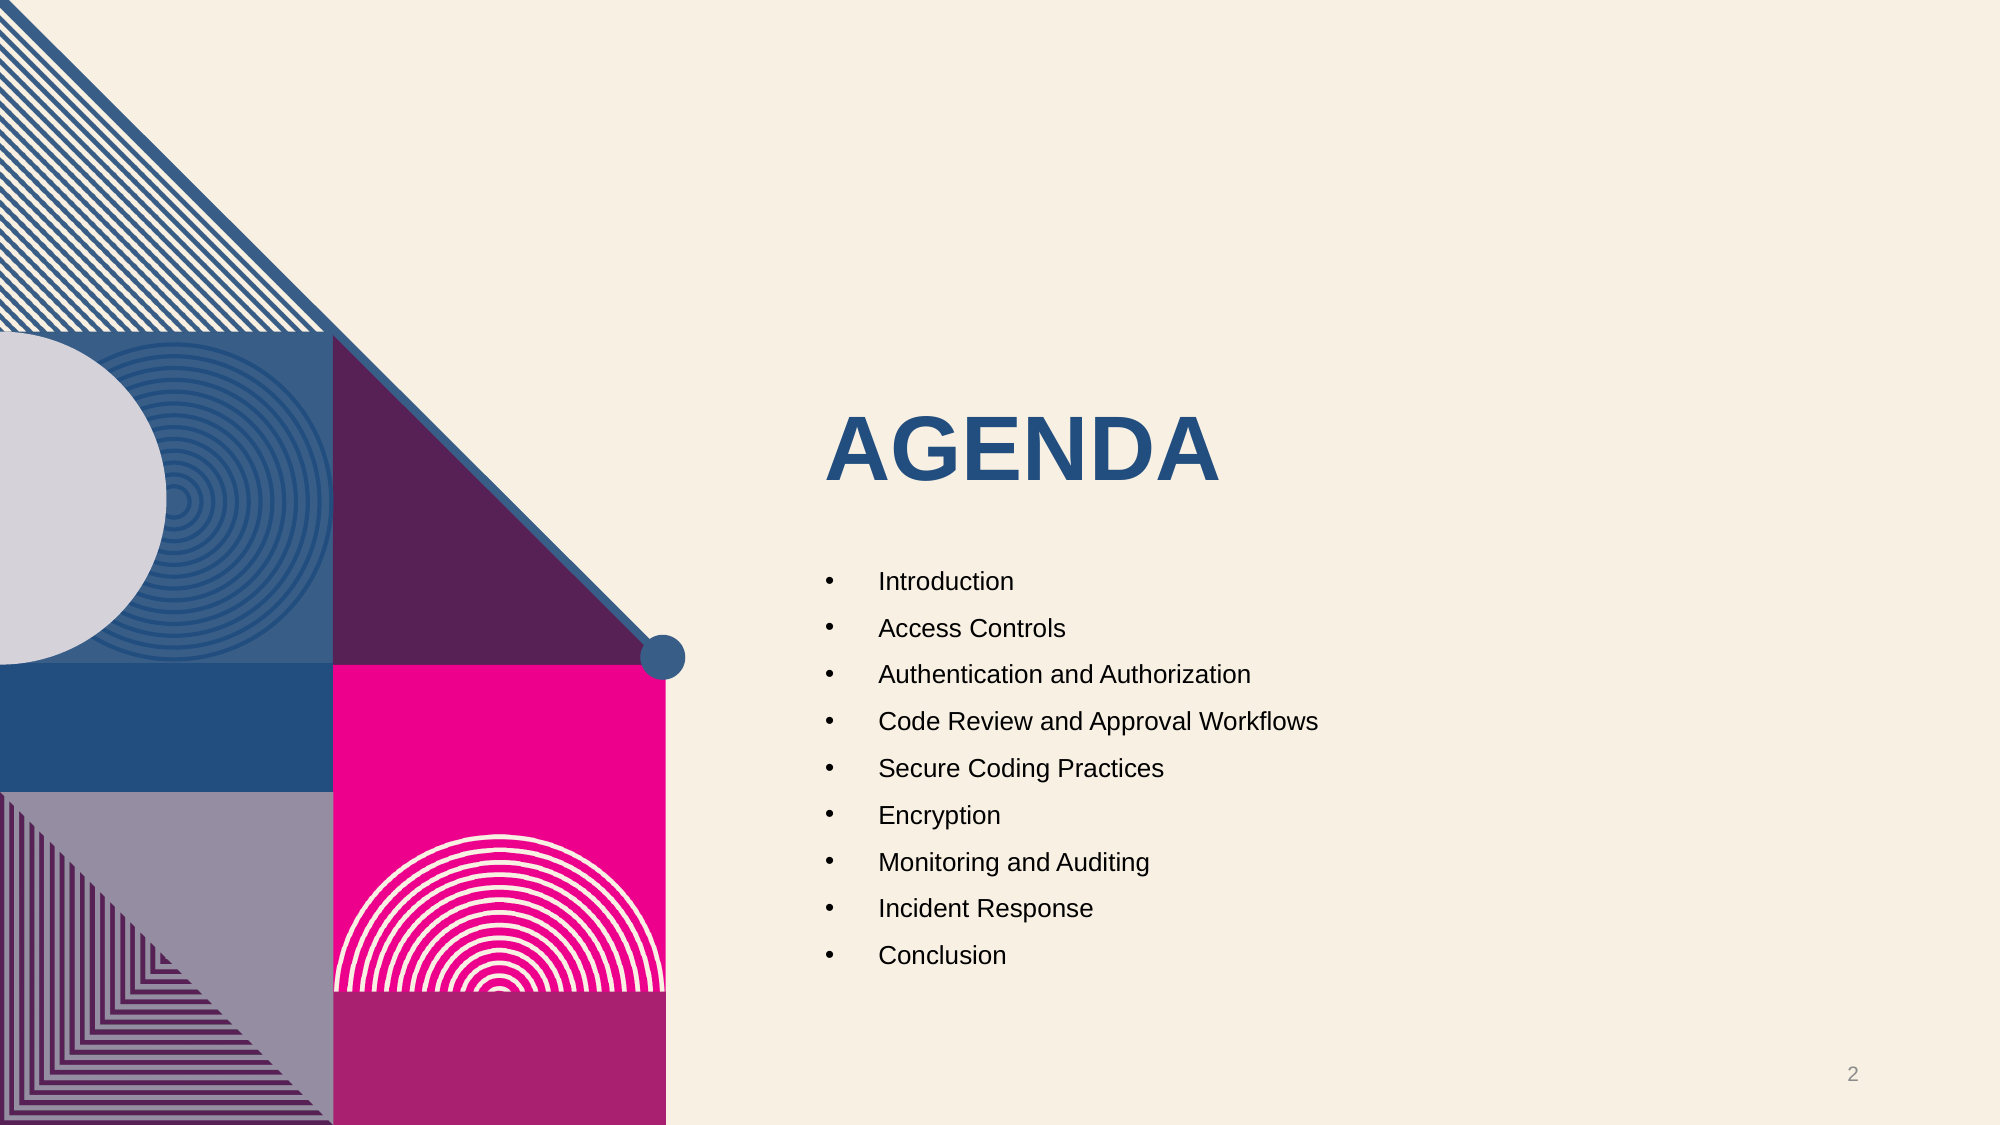

# Agenda
Introduction
Access Controls
Authentication and Authorization
Code Review and Approval Workflows
Secure Coding Practices
Encryption
Monitoring and Auditing
Incident Response
Conclusion
2